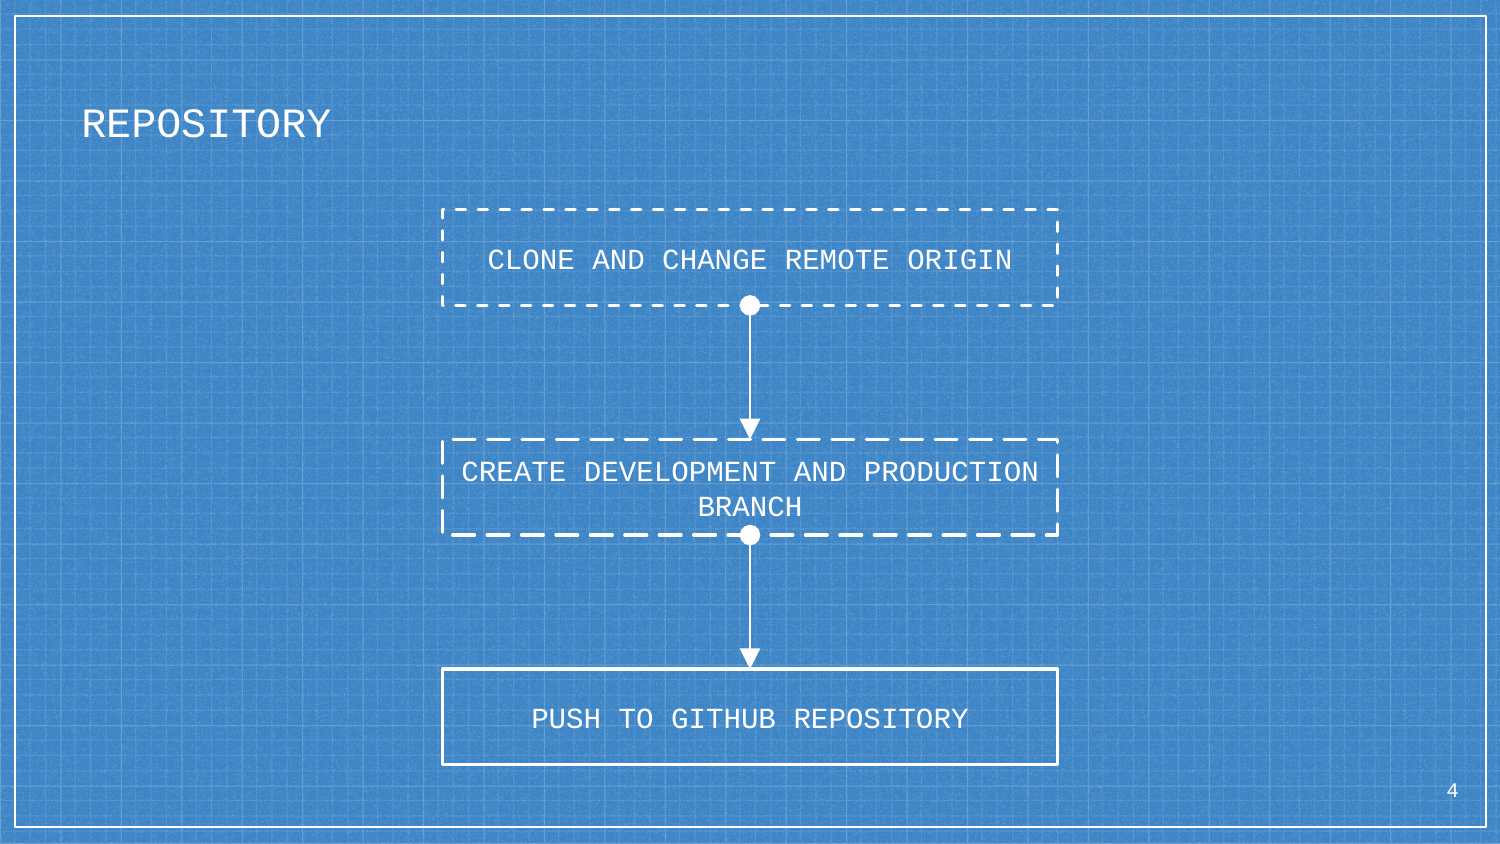

# REPOSITORY
CLONE AND CHANGE REMOTE ORIGIN
CREATE DEVELOPMENT AND PRODUCTION BRANCH
PUSH TO GITHUB REPOSITORY
4